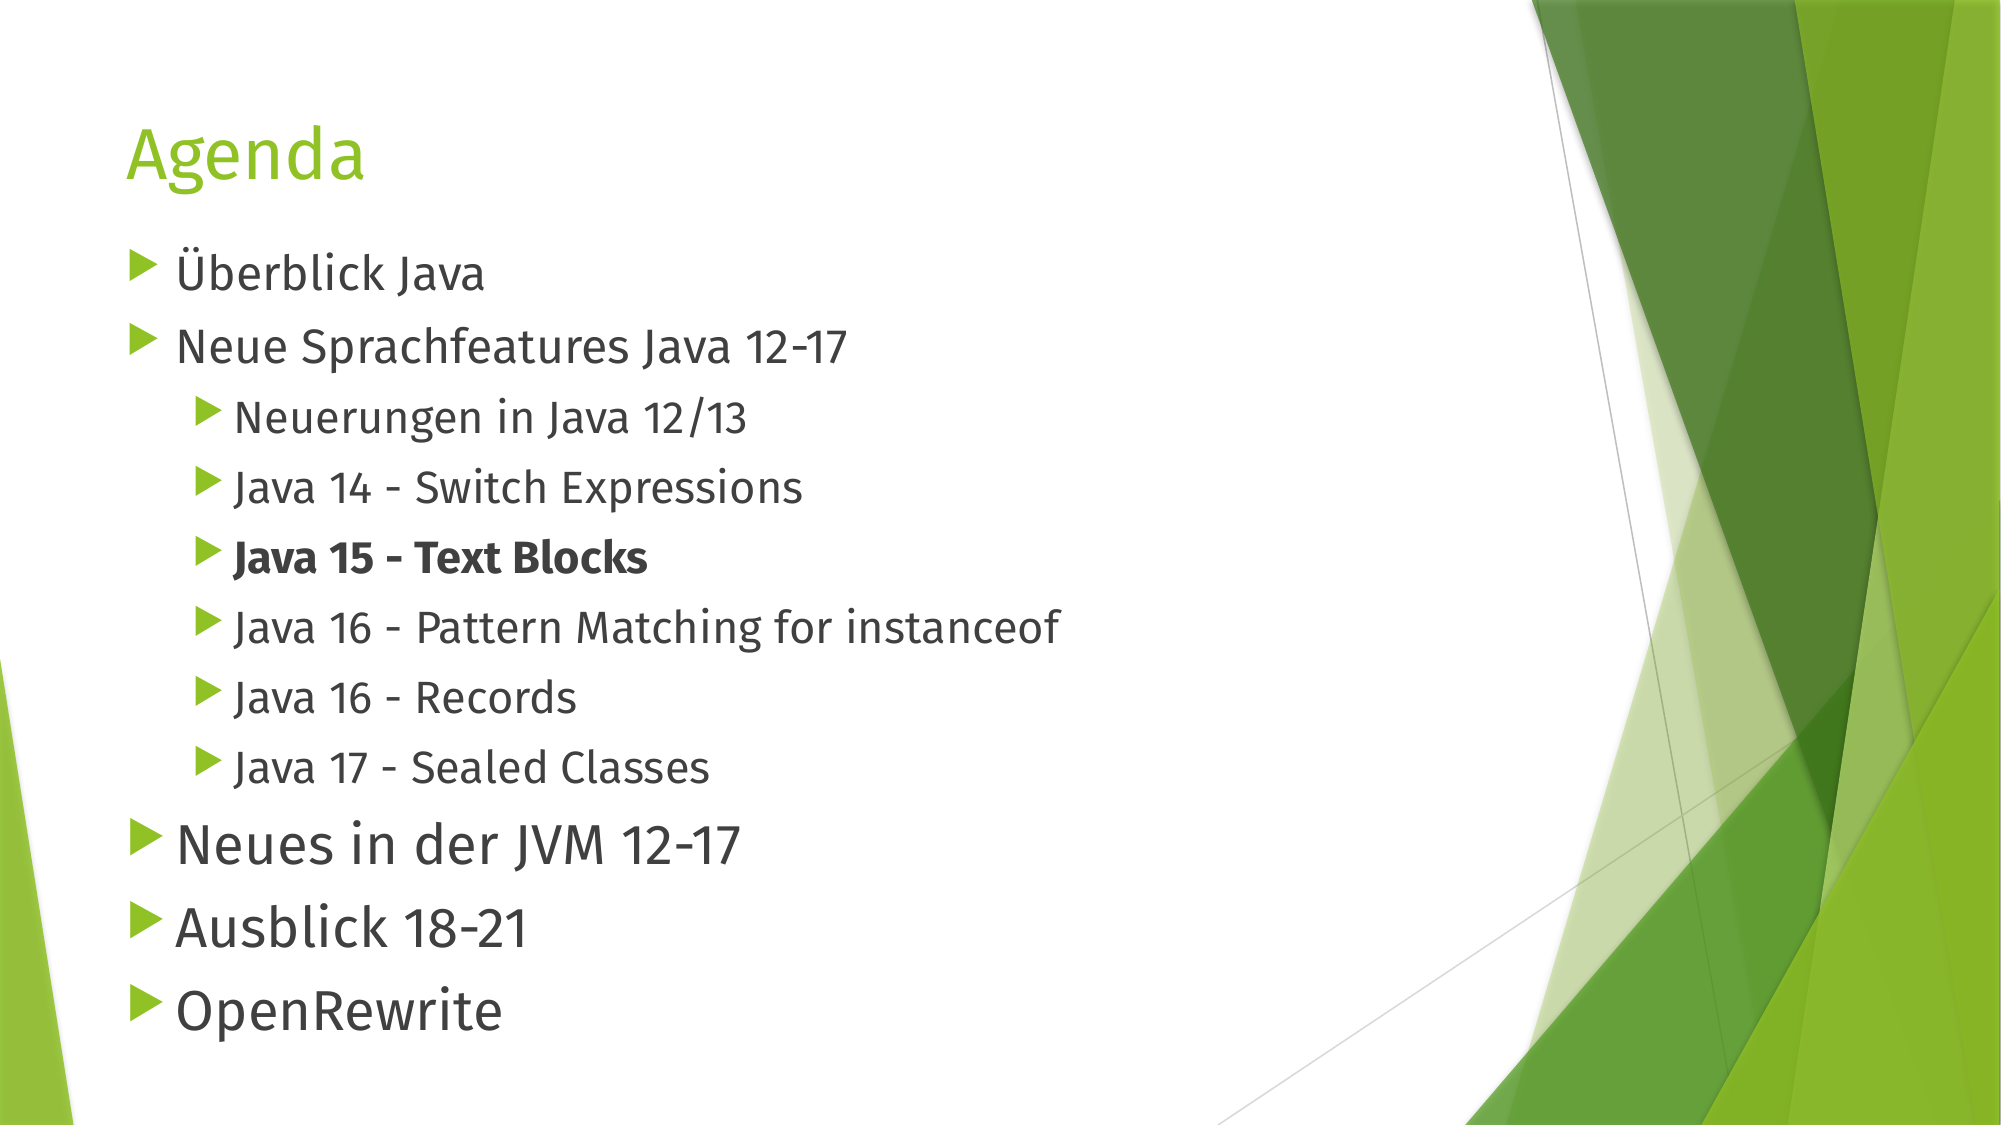

# Agenda
Überblick Java
Neue Sprachfeatures Java 12-17
Neuerungen in Java 12/13
Java 14 - Switch Expressions
Java 15 - Text Blocks
Java 16 - Pattern Matching for instanceof
Java 16 - Records
Java 17 - Sealed Classes
Neues in der JVM 12-17
Ausblick 18-21
OpenRewrite